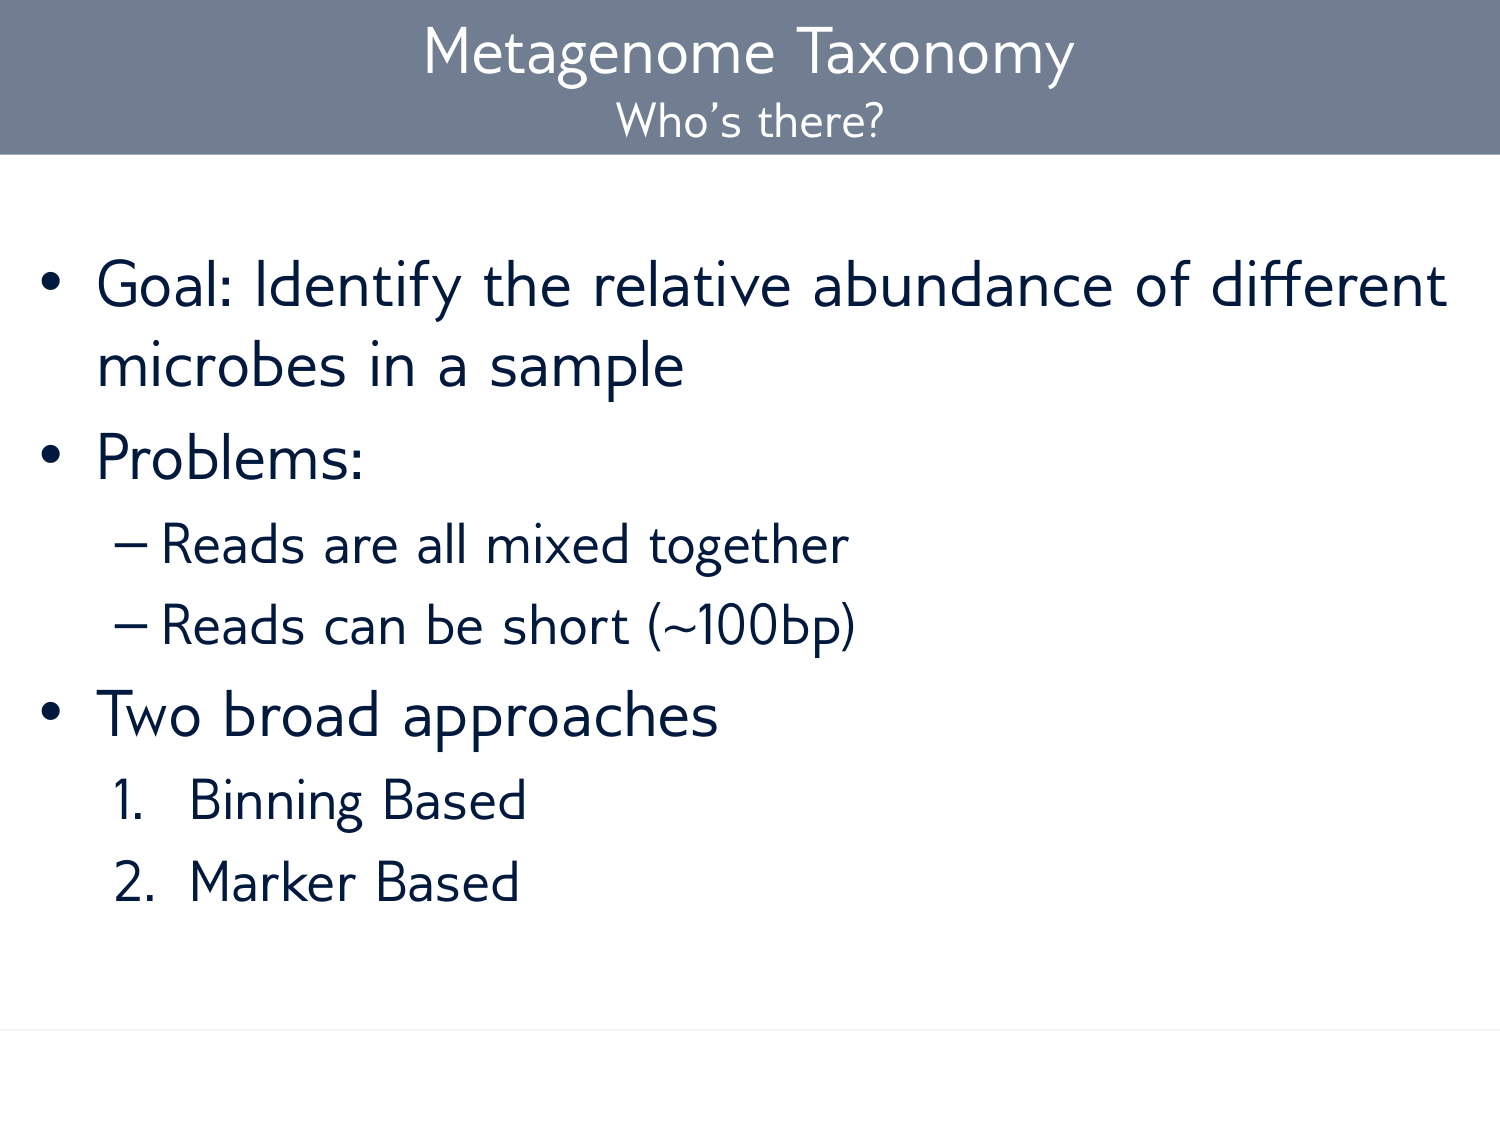

Metagenome Taxonomy
Who’s there?
Goal: Identify the relative abundance of different microbes in a sample
Problems:
Reads are all mixed together
Reads can be short (~100bp)
Two broad approaches
Binning Based
Marker Based